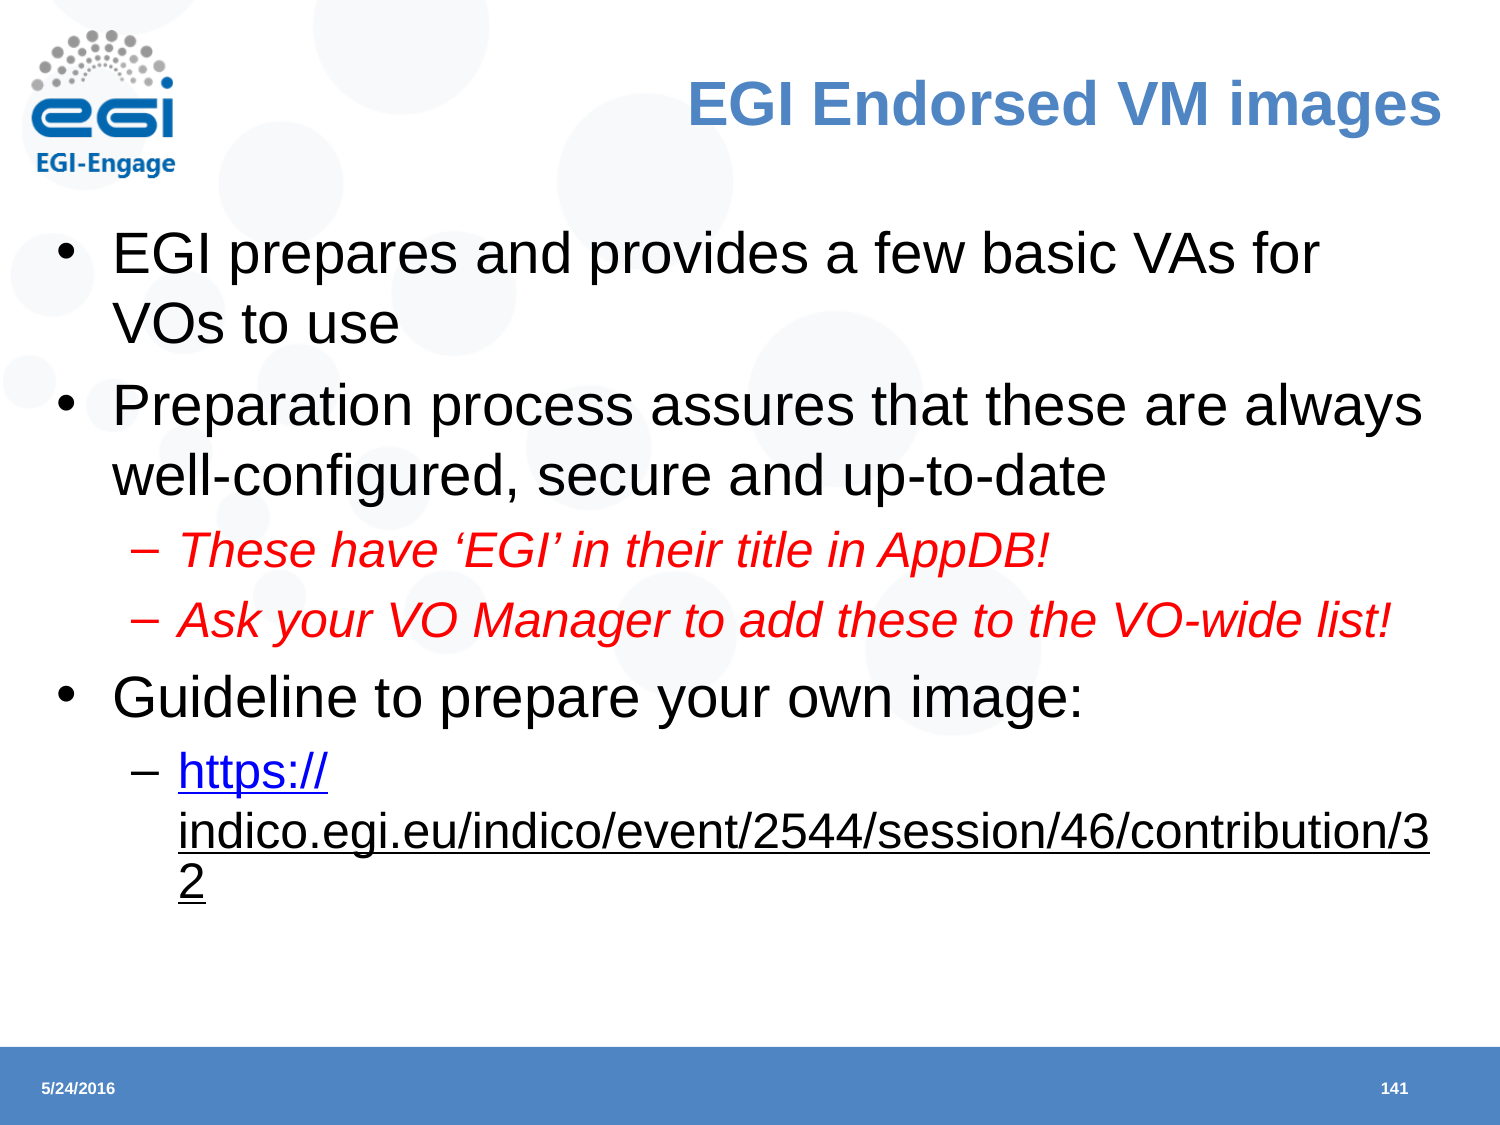

# EGI Endorsed VM images
EGI prepares and provides a few basic VAs for VOs to use
Preparation process assures that these are always well-configured, secure and up-to-date
These have ‘EGI’ in their title in AppDB!
Ask your VO Manager to add these to the VO-wide list!
Guideline to prepare your own image:
https://indico.egi.eu/indico/event/2544/session/46/contribution/32